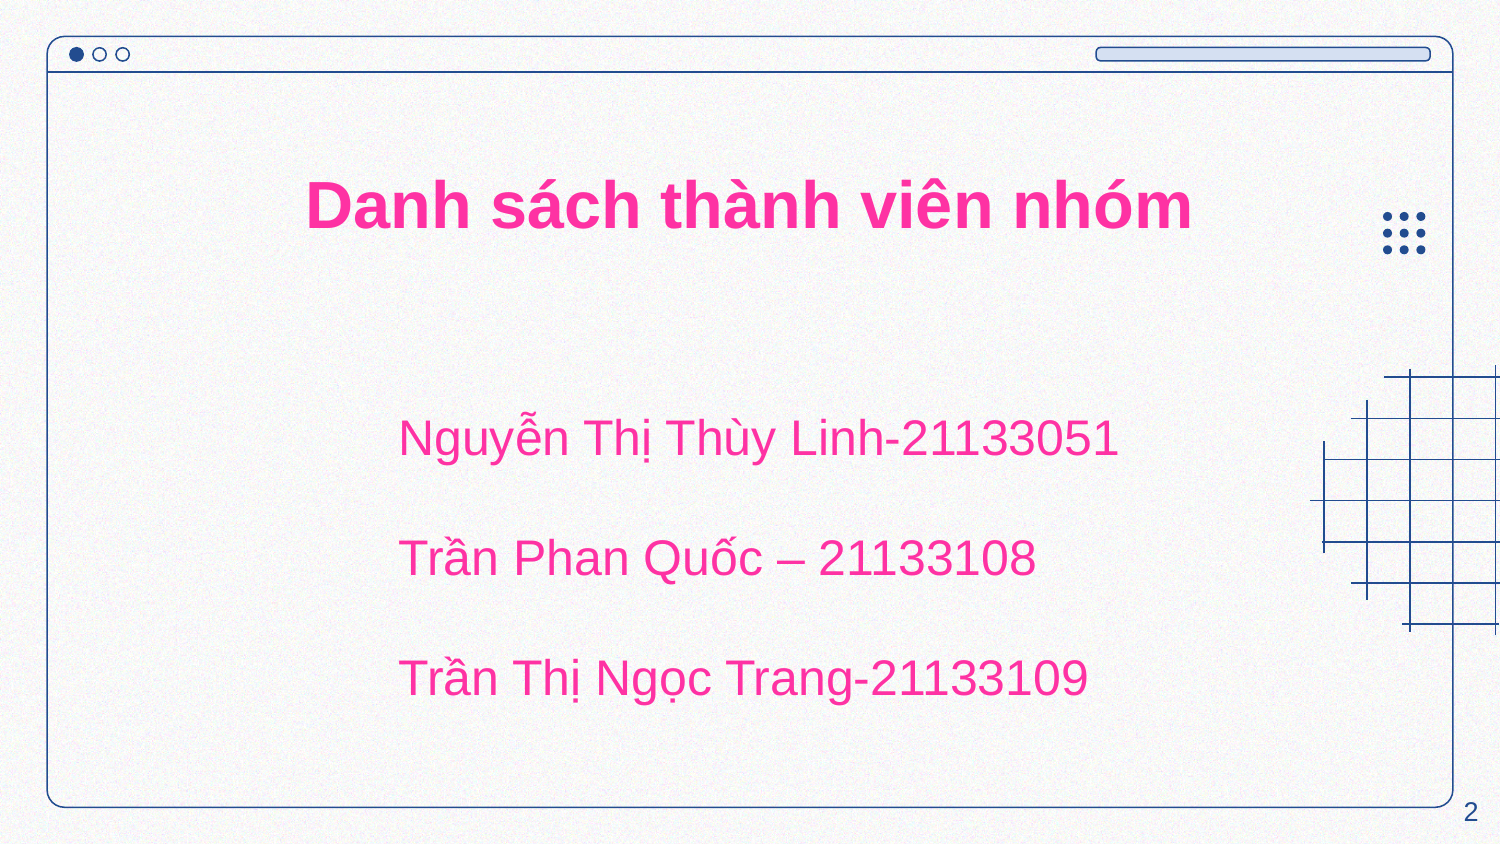

Danh sách thành viên nhóm
Nguyễn Thị Thùy Linh-21133051

Trần Phan Quốc – 21133108

Trần Thị Ngọc Trang-21133109
2